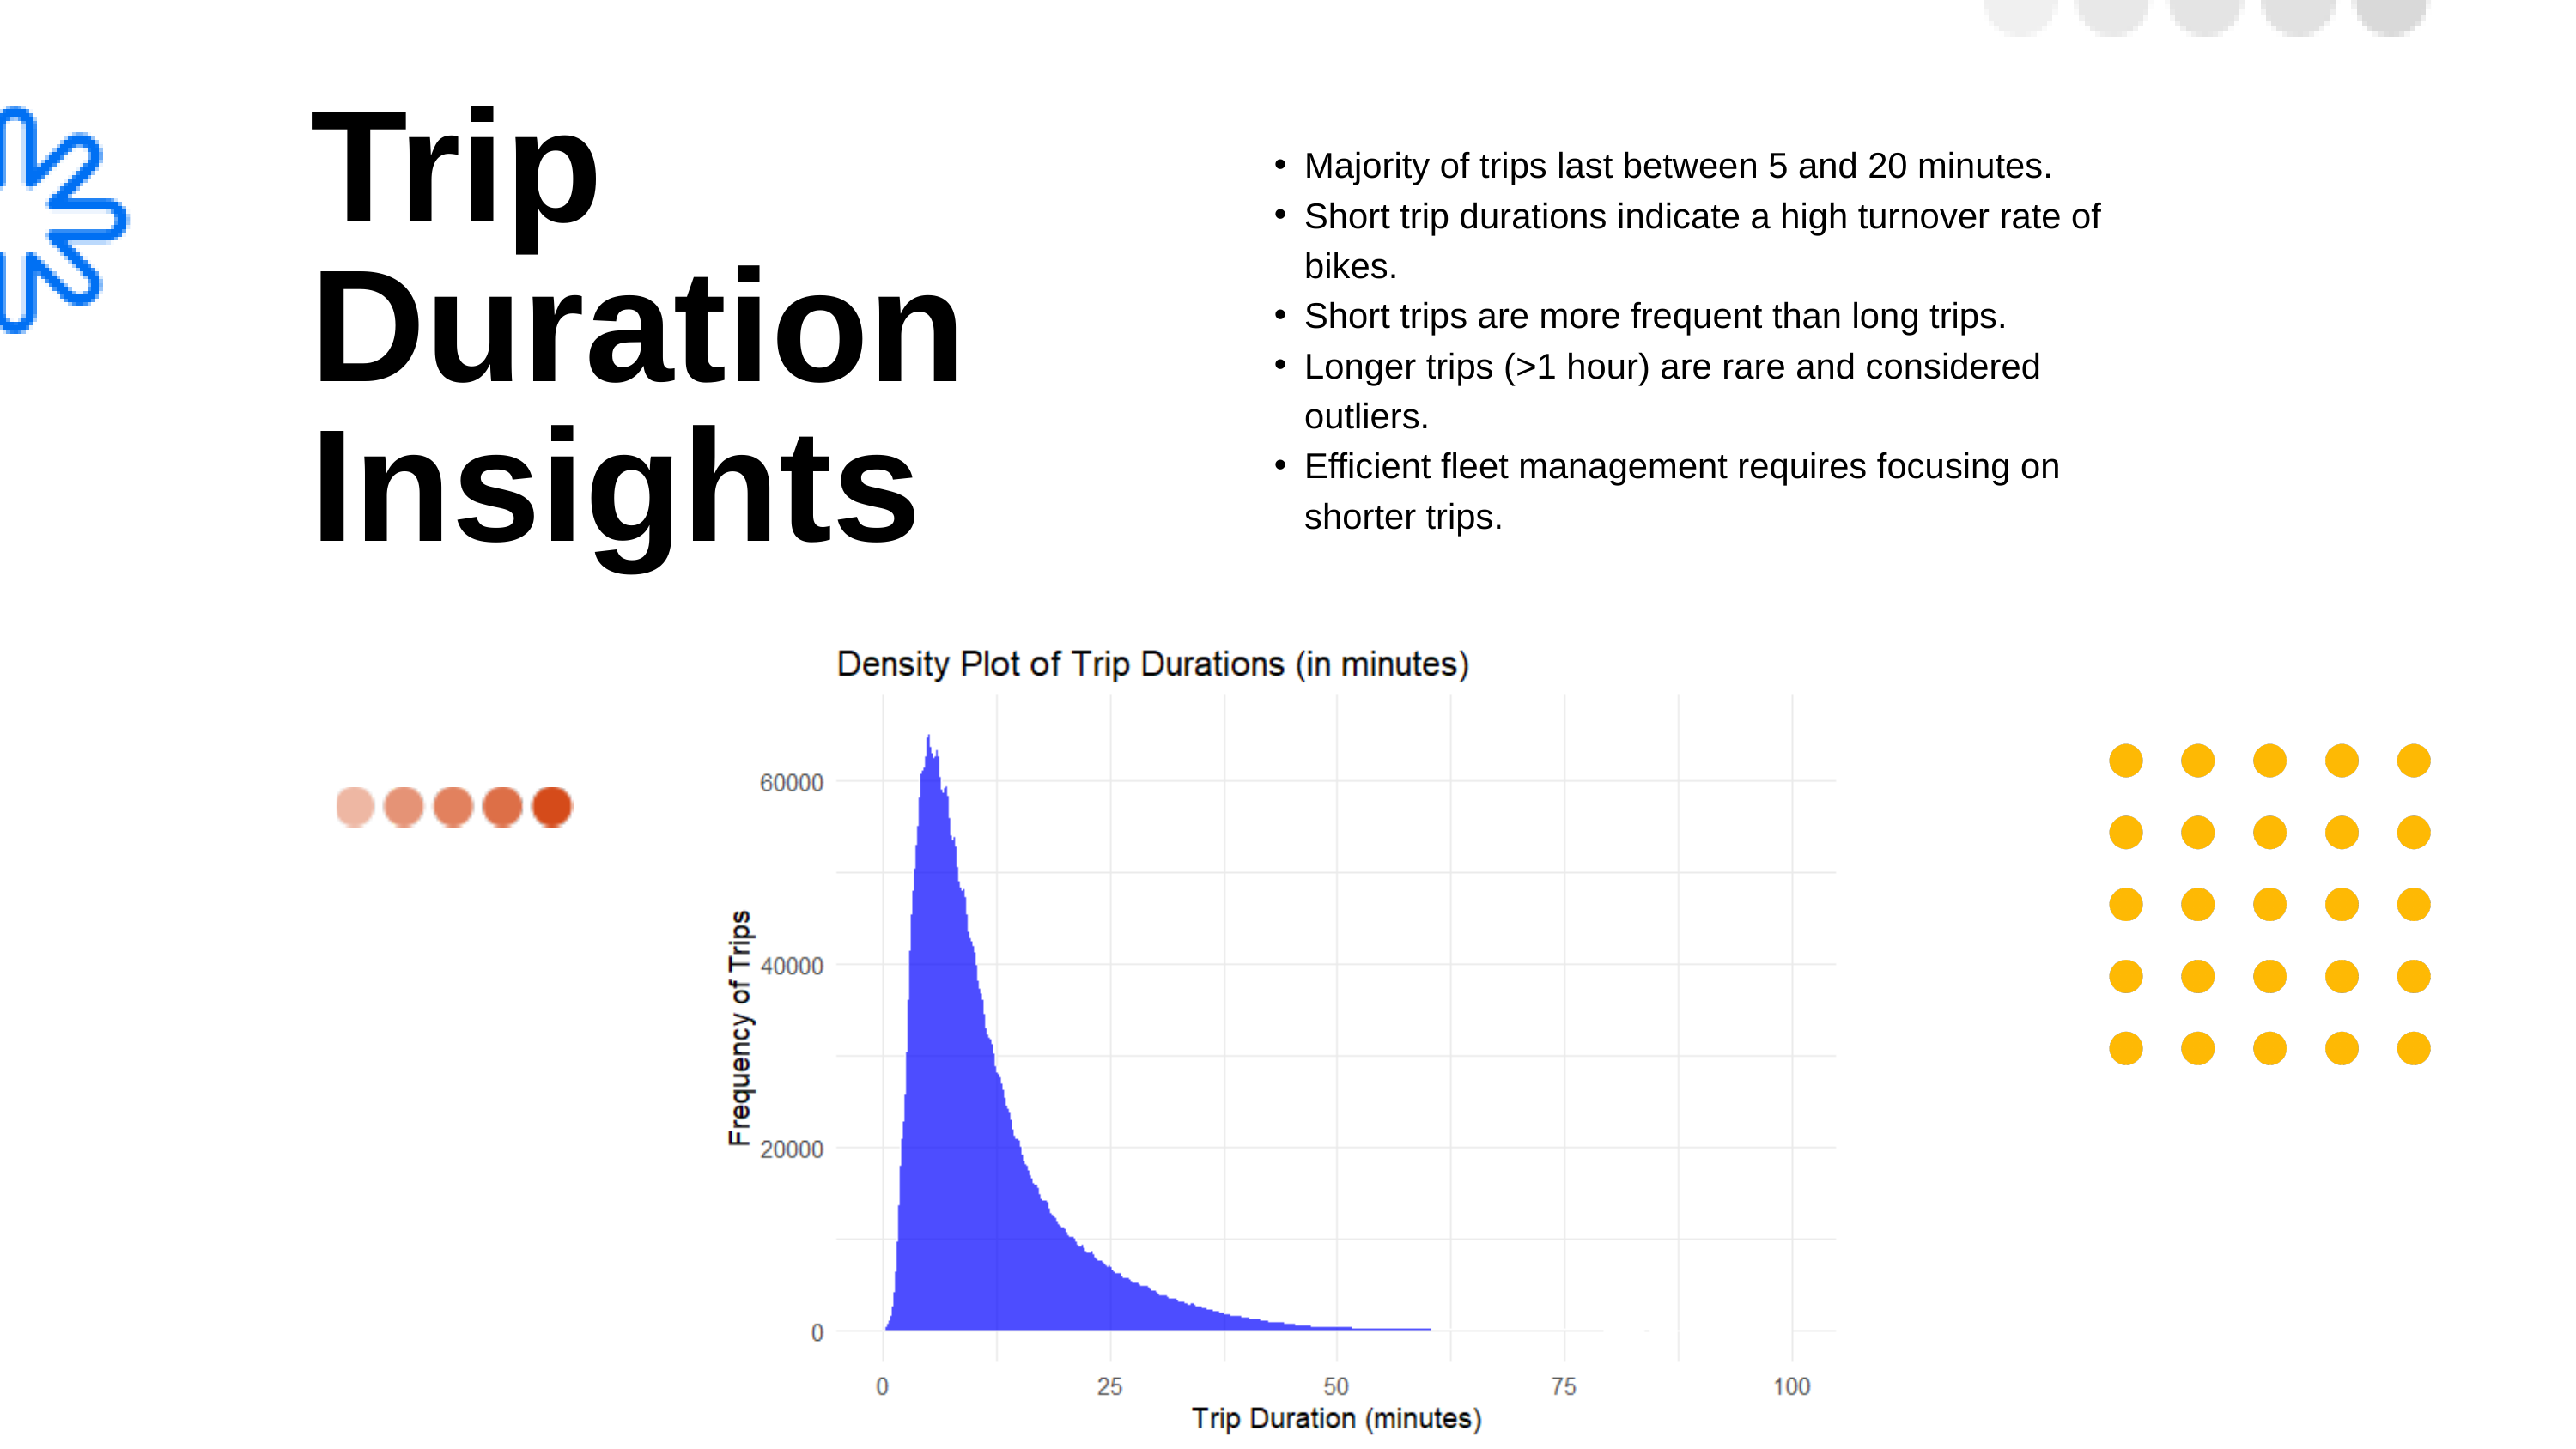

Trip Duration Insights

Majority of trips last between 5 and 20 minutes.
Short trip durations indicate a high turnover rate of bikes.
Short trips are more frequent than long trips.
Longer trips (>1 hour) are rare and considered outliers.
Efficient fleet management requires focusing on shorter trips.